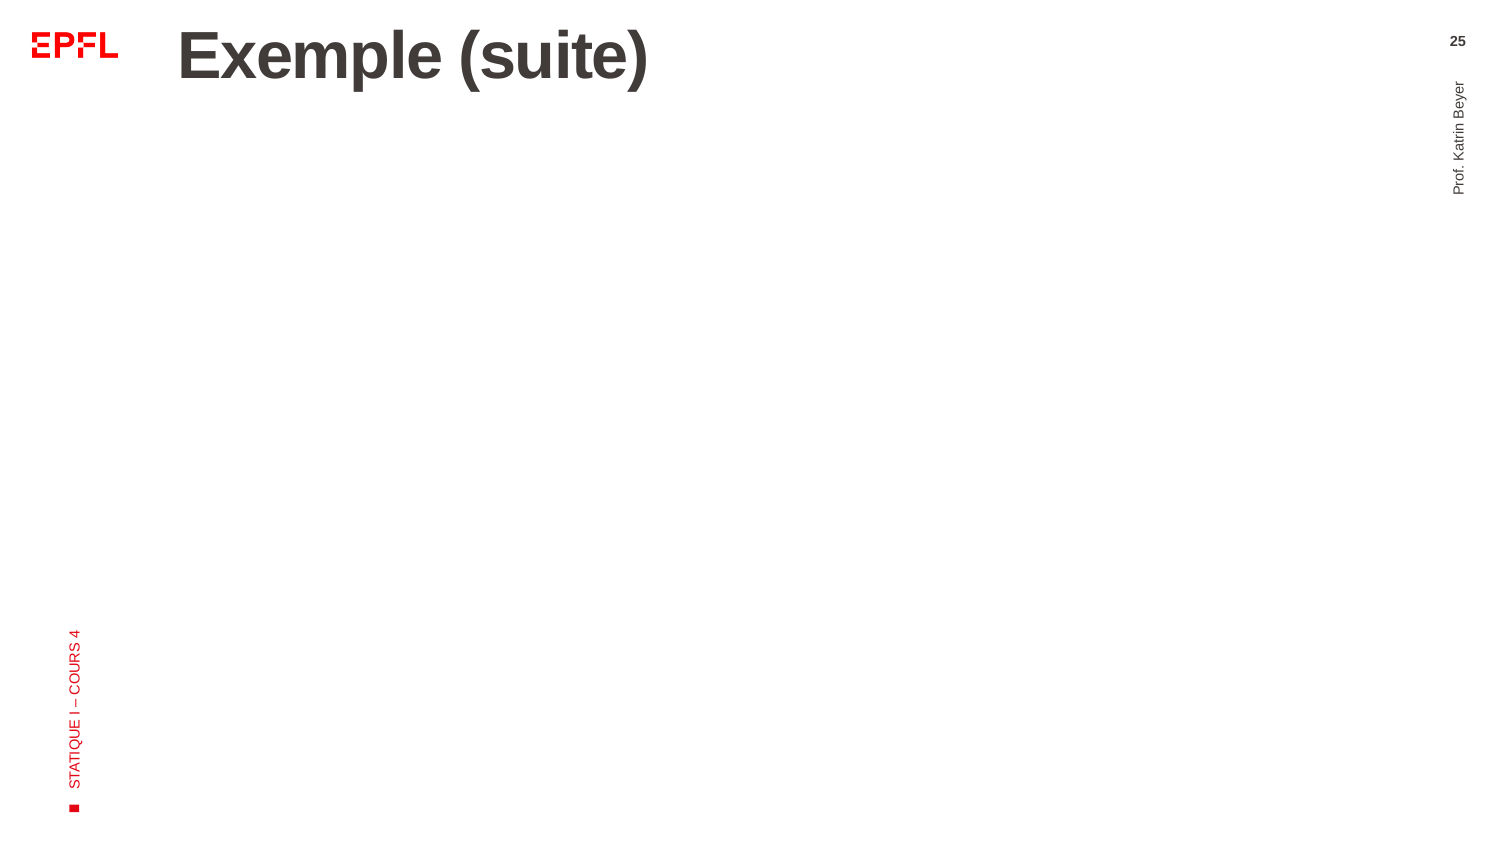

# Exemple (suite)
25

Prof. Katrin Beyer
STATIQUE I – COURS 4